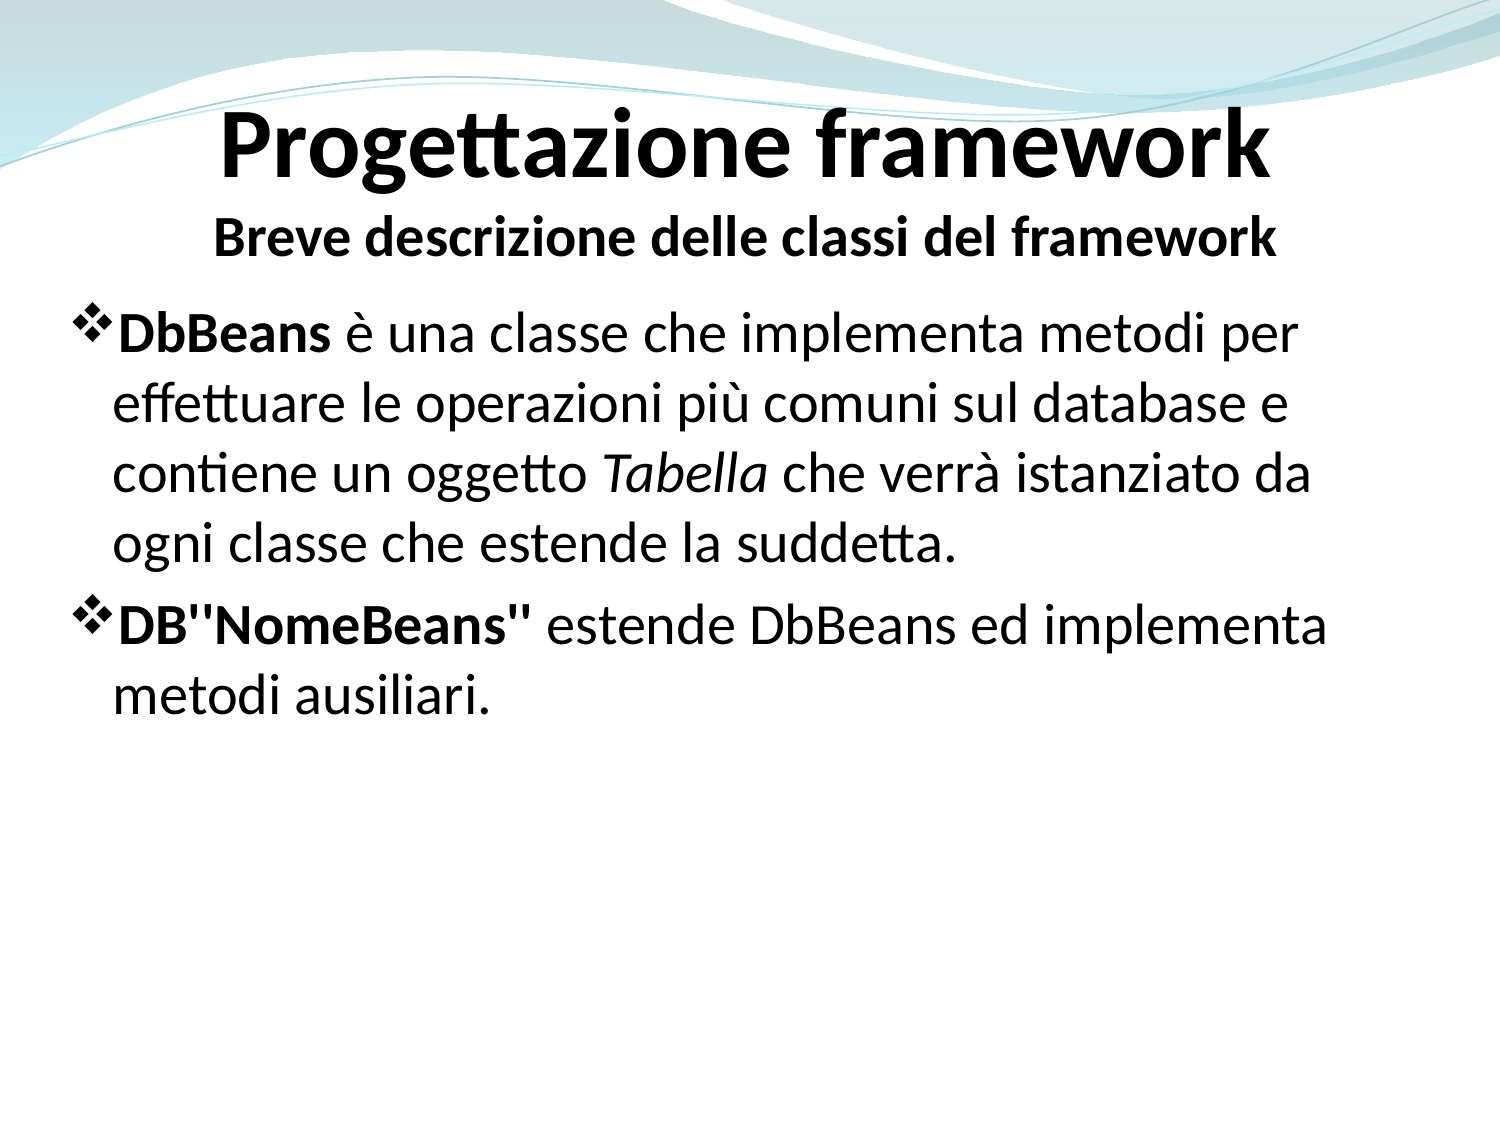

Progettazione framework
Breve descrizione delle classi del framework

DbBeans è una classe che implementa metodi per effettuare le operazioni più comuni sul database e contiene un oggetto Tabella che verrà istanziato da ogni classe che estende la suddetta.
DB''NomeBeans'' estende DbBeans ed implementa metodi ausiliari.